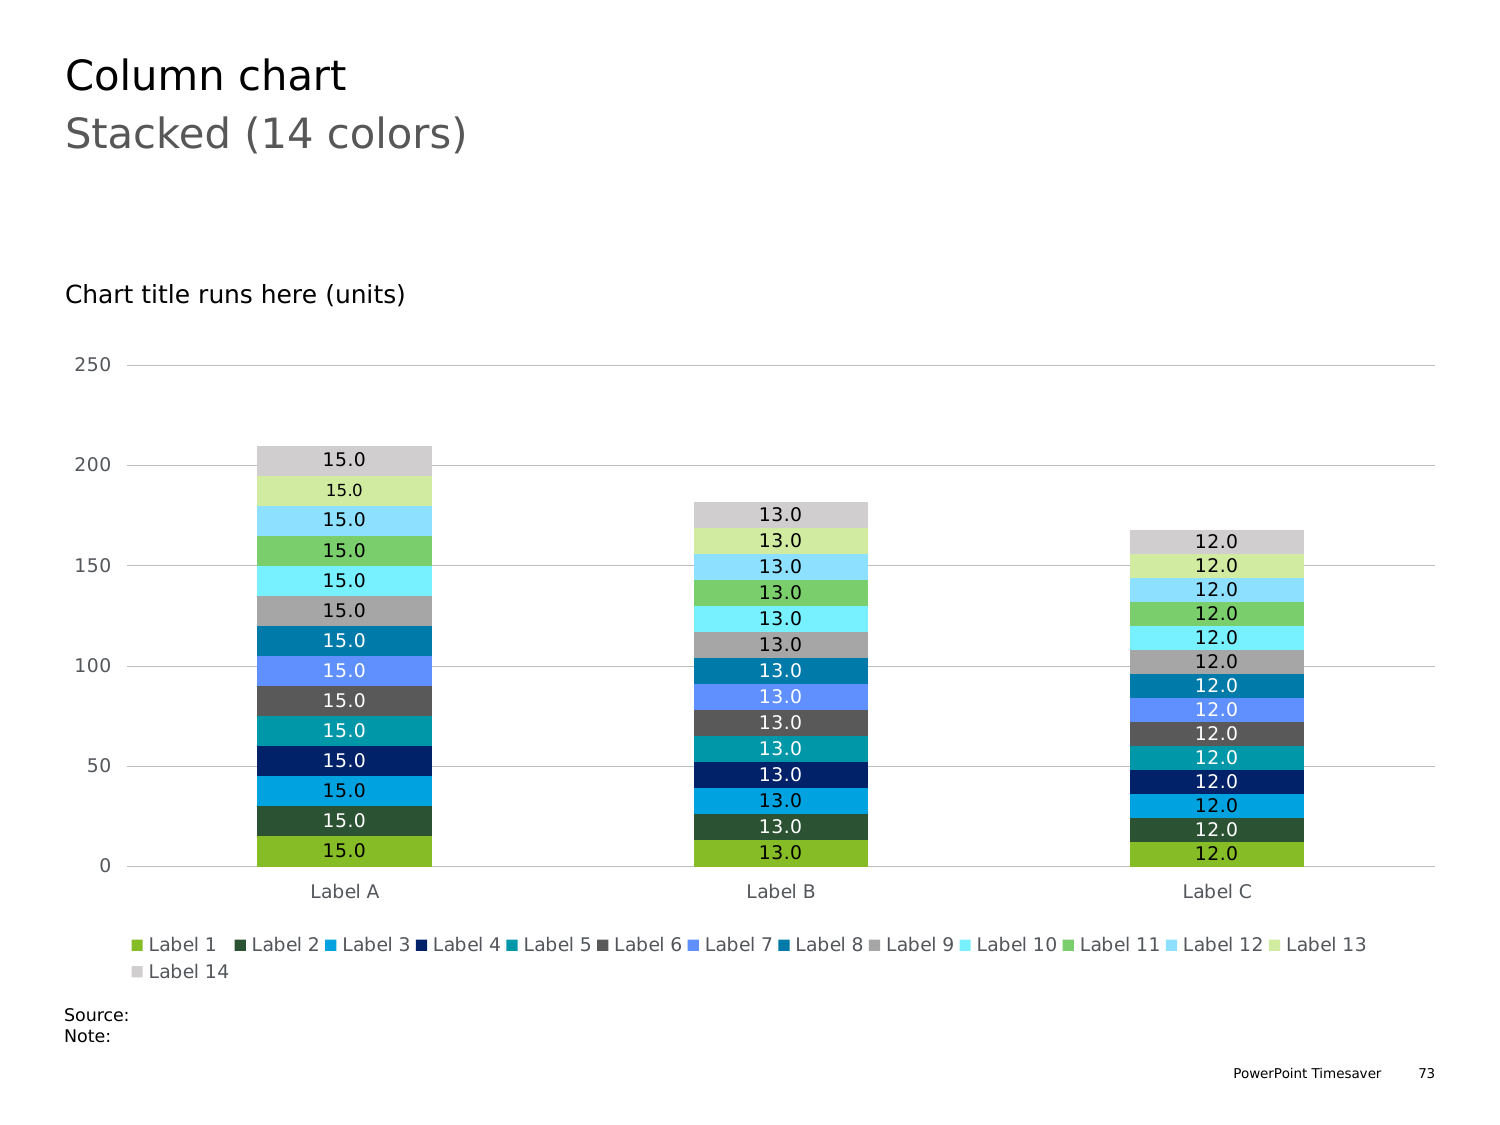

# Column chart
Stacked (14 colors)
Chart title runs here (units)

### Chart

| Category | Label 1 | Label 2 | Label 3 | Label 4 | Label 5 | Label 6 | Label 7 | Label 8 | Label 9 | Label 10 | Label 11 | Label 12 | Label 13 | Label 14 |
|---|---|---|---|---|---|---|---|---|---|---|---|---|---|---|
| Label A | 15.0 | 15.0 | 15.0 | 15.0 | 15.0 | 15.0 | 15.0 | 15.0 | 15.0 | 15.0 | 15.0 | 15.0 | 15.0 | 15.0 |
| Label B | 13.0 | 13.0 | 13.0 | 13.0 | 13.0 | 13.0 | 13.0 | 13.0 | 13.0 | 13.0 | 13.0 | 13.0 | 13.0 | 13.0 |
| Label C | 12.0 | 12.0 | 12.0 | 12.0 | 12.0 | 12.0 | 12.0 | 12.0 | 12.0 | 12.0 | 12.0 | 12.0 | 12.0 | 12.0 |
Source:
Note: